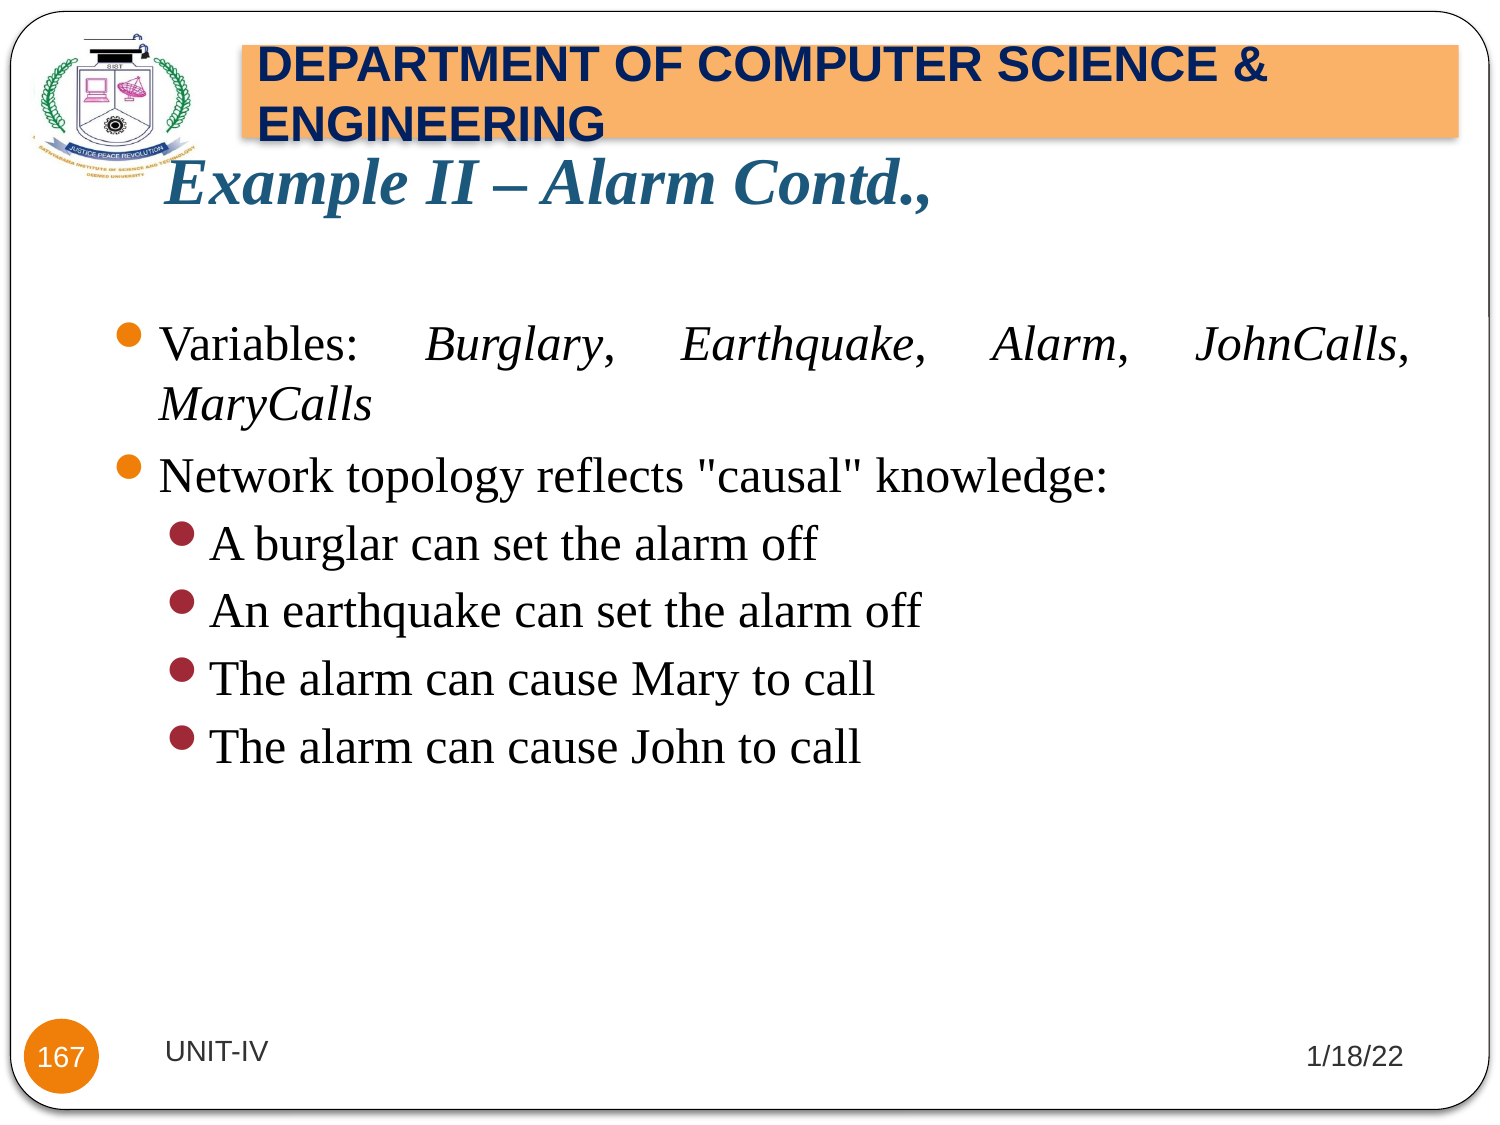

# Example II – Alarm Contd.,
Variables: Burglary, Earthquake, Alarm, JohnCalls, MaryCalls
Network topology reflects "causal" knowledge:
A burglar can set the alarm off
An earthquake can set the alarm off
The alarm can cause Mary to call
The alarm can cause John to call

UNIT-IV
1/18/22
167